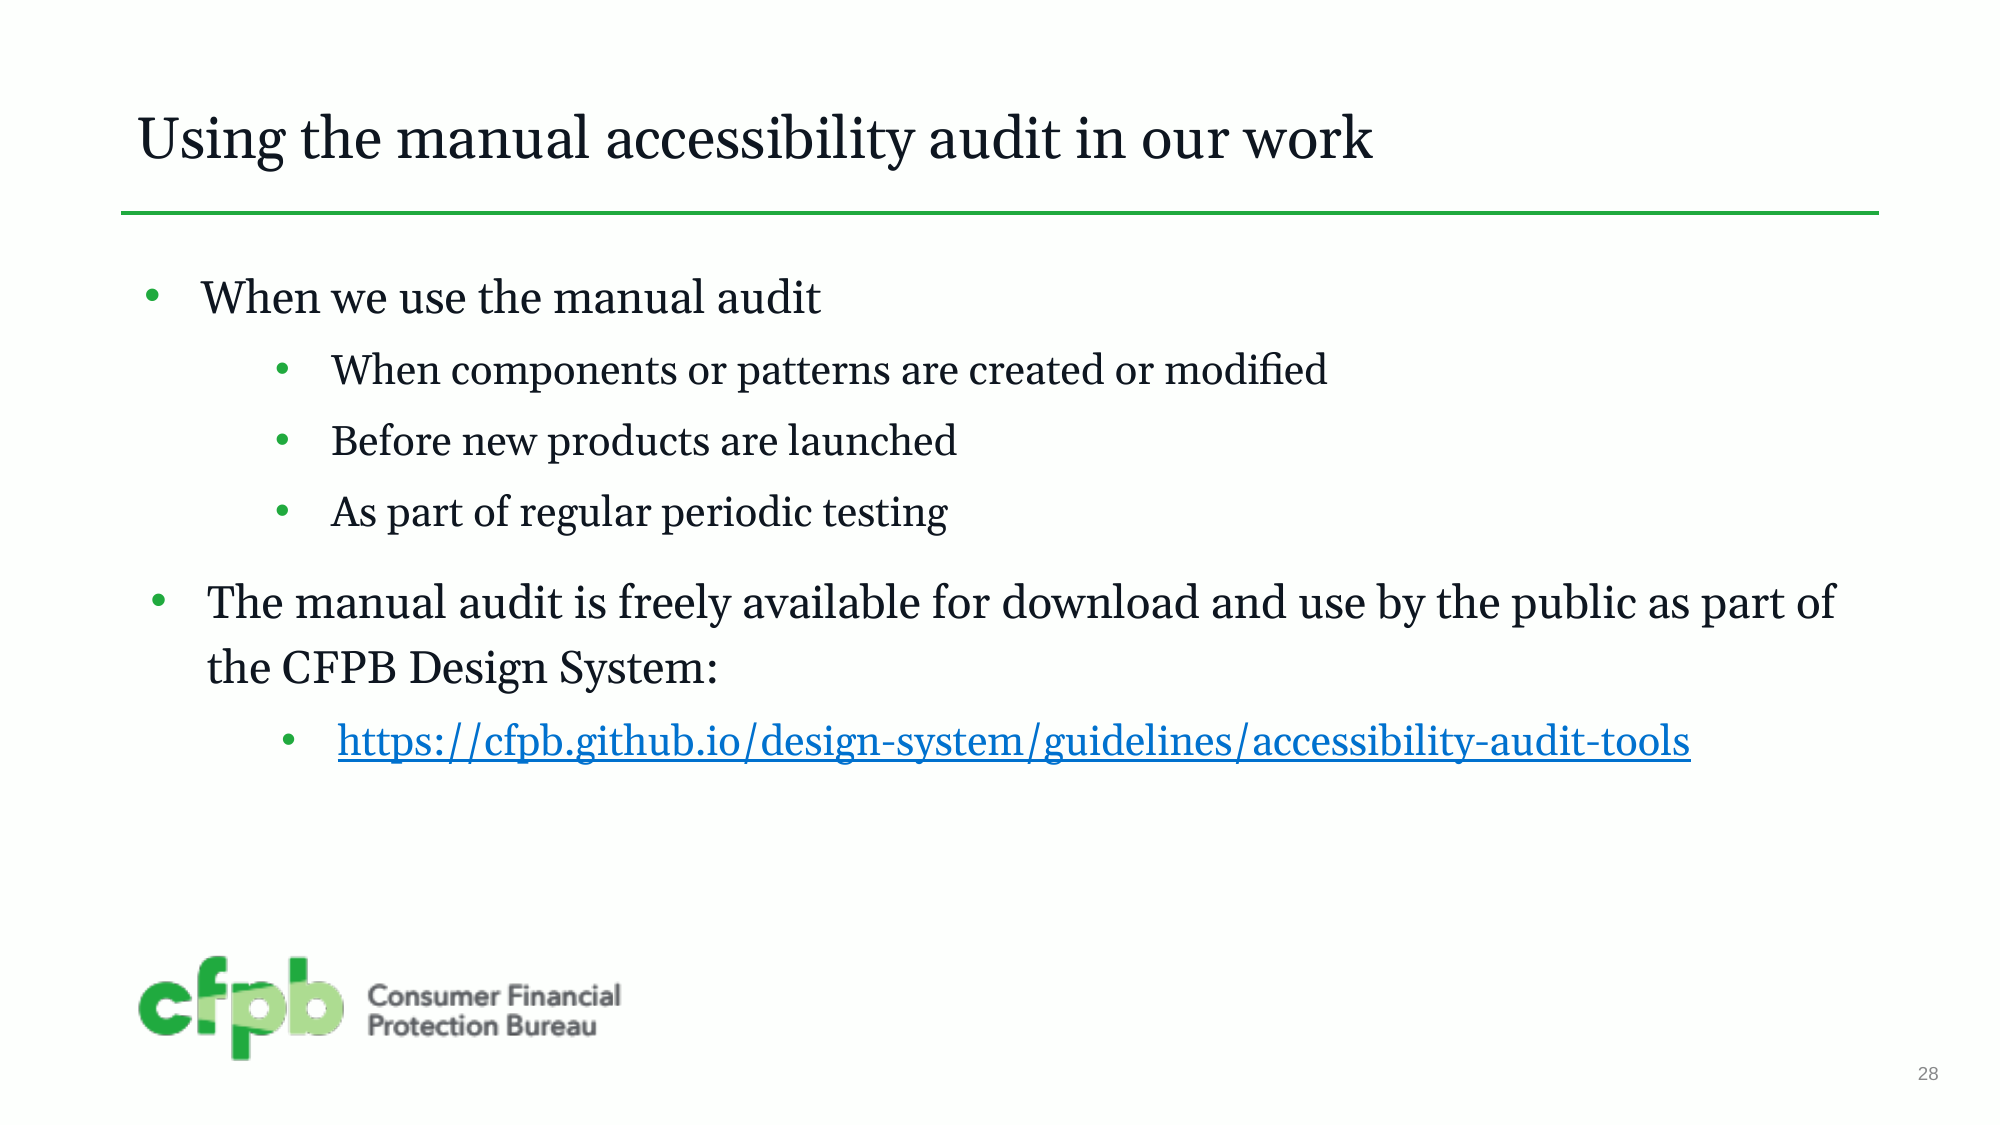

# Using the manual accessibility audit in our work
When we use the manual audit
When components or patterns are created or modified
Before new products are launched
As part of regular periodic testing
The manual audit is freely available for download and use by the public as part of the CFPB Design System:
https://cfpb.github.io/design-system/guidelines/accessibility-audit-tools

28